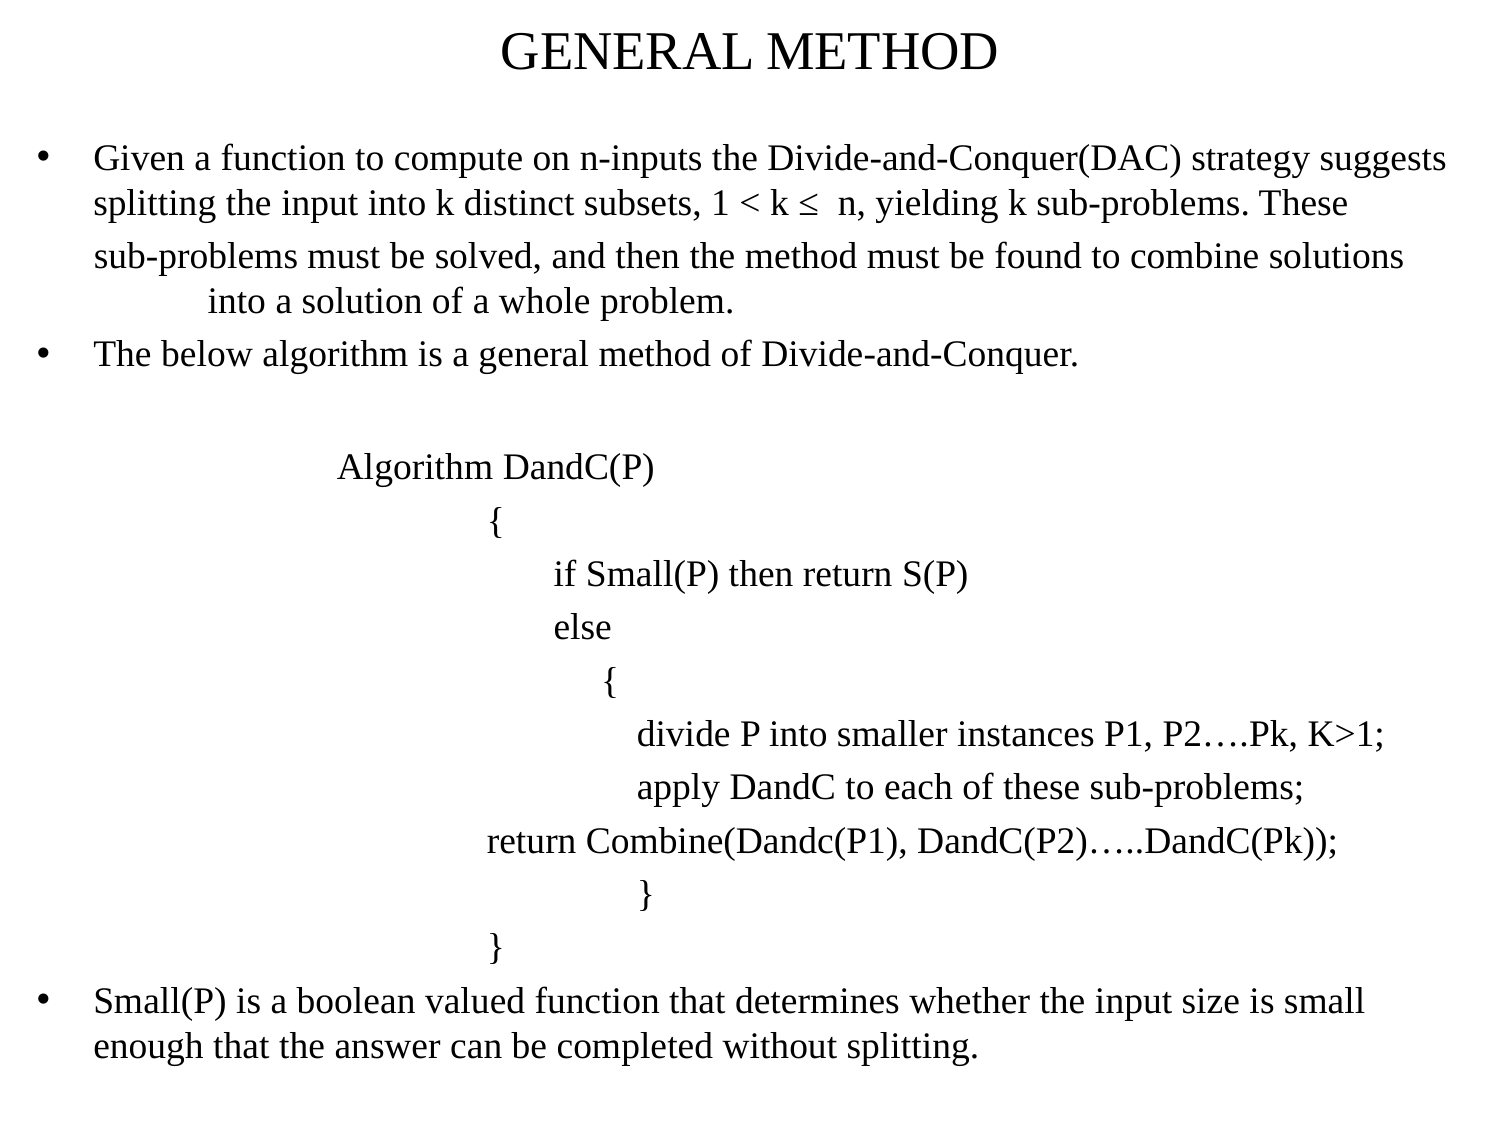

# GENERAL METHOD
Given a function to compute on n-inputs the Divide-and-Conquer(DAC) strategy suggests splitting the input into k distinct subsets, 1 < k ≤  n, yielding k sub-problems. These
      sub-problems must be solved, and then the method must be found to combine solutions                          into a solution of a whole problem.
The below algorithm is a general method of Divide-and-Conquer.

		Algorithm DandC(P)
			{
			       if Small(P) then return S(P)
			       else
			            {
				divide P into smaller instances P1, P2….Pk, K>1;
				apply DandC to each of these sub-problems;
			return Combine(Dandc(P1), DandC(P2)…..DandC(Pk));
				}
			}
Small(P) is a boolean valued function that determines whether the input size is small enough that the answer can be completed without splitting.